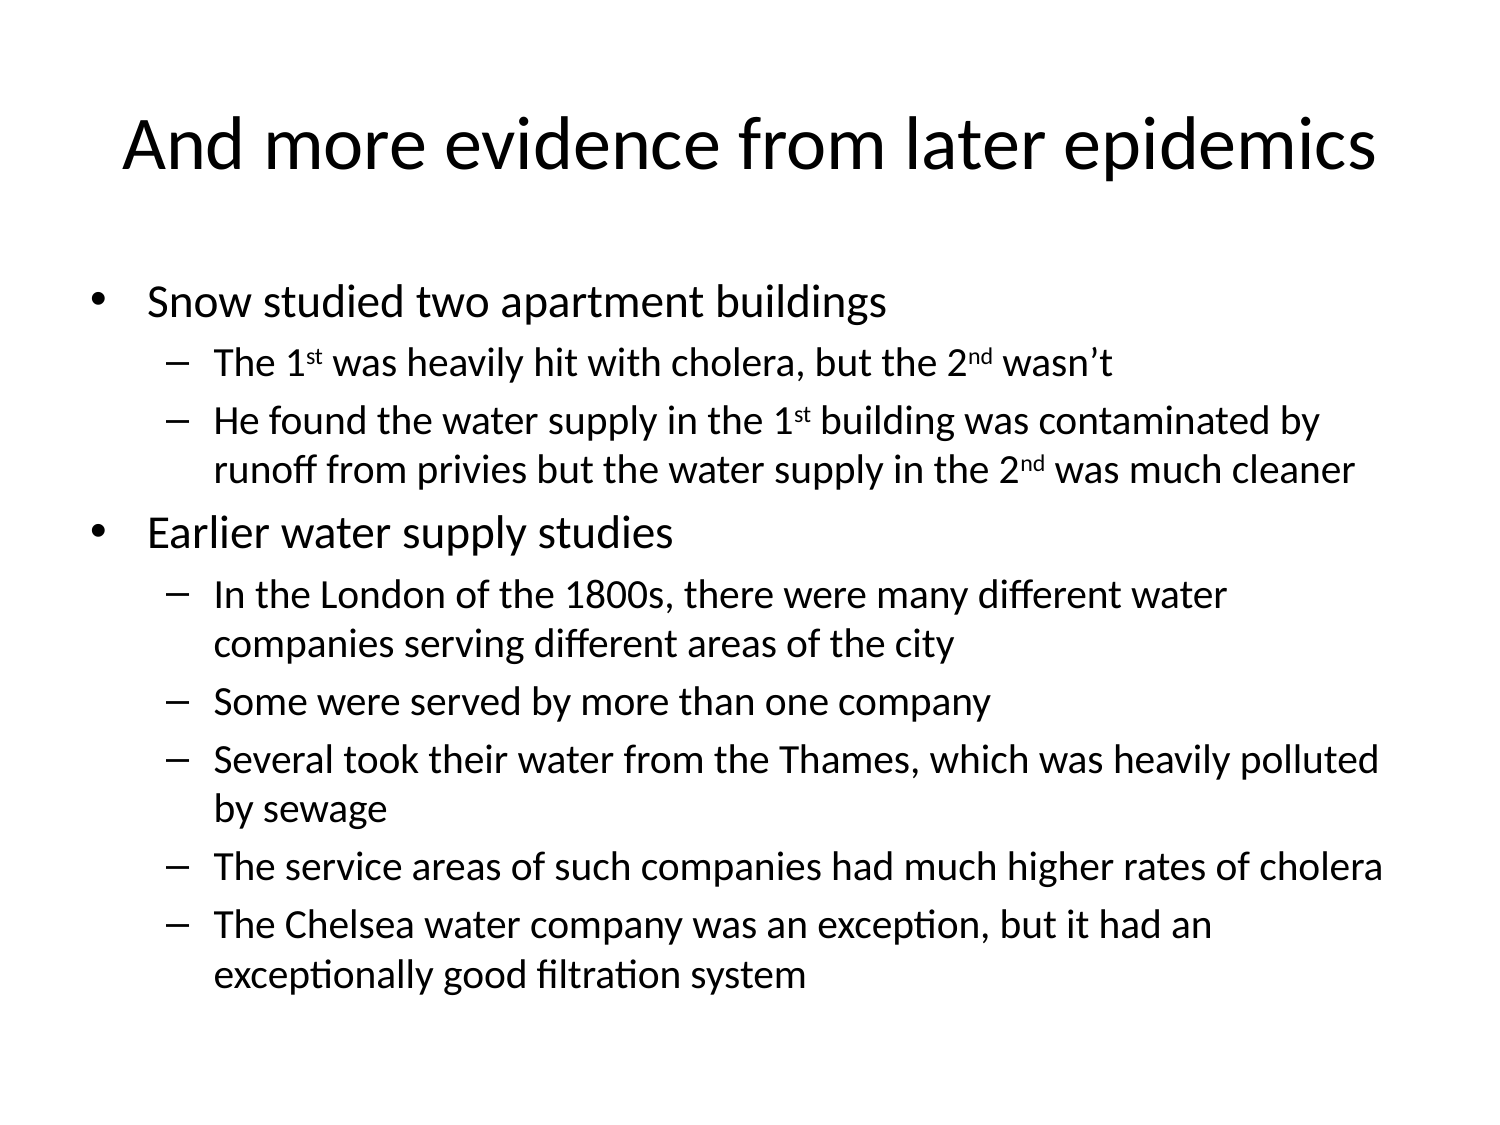

# And more evidence from later epidemics
Snow studied two apartment buildings
The 1st was heavily hit with cholera, but the 2nd wasn’t
He found the water supply in the 1st building was contaminated by runoff from privies but the water supply in the 2nd was much cleaner
Earlier water supply studies
In the London of the 1800s, there were many different water companies serving different areas of the city
Some were served by more than one company
Several took their water from the Thames, which was heavily polluted by sewage
The service areas of such companies had much higher rates of cholera
The Chelsea water company was an exception, but it had an exceptionally good filtration system